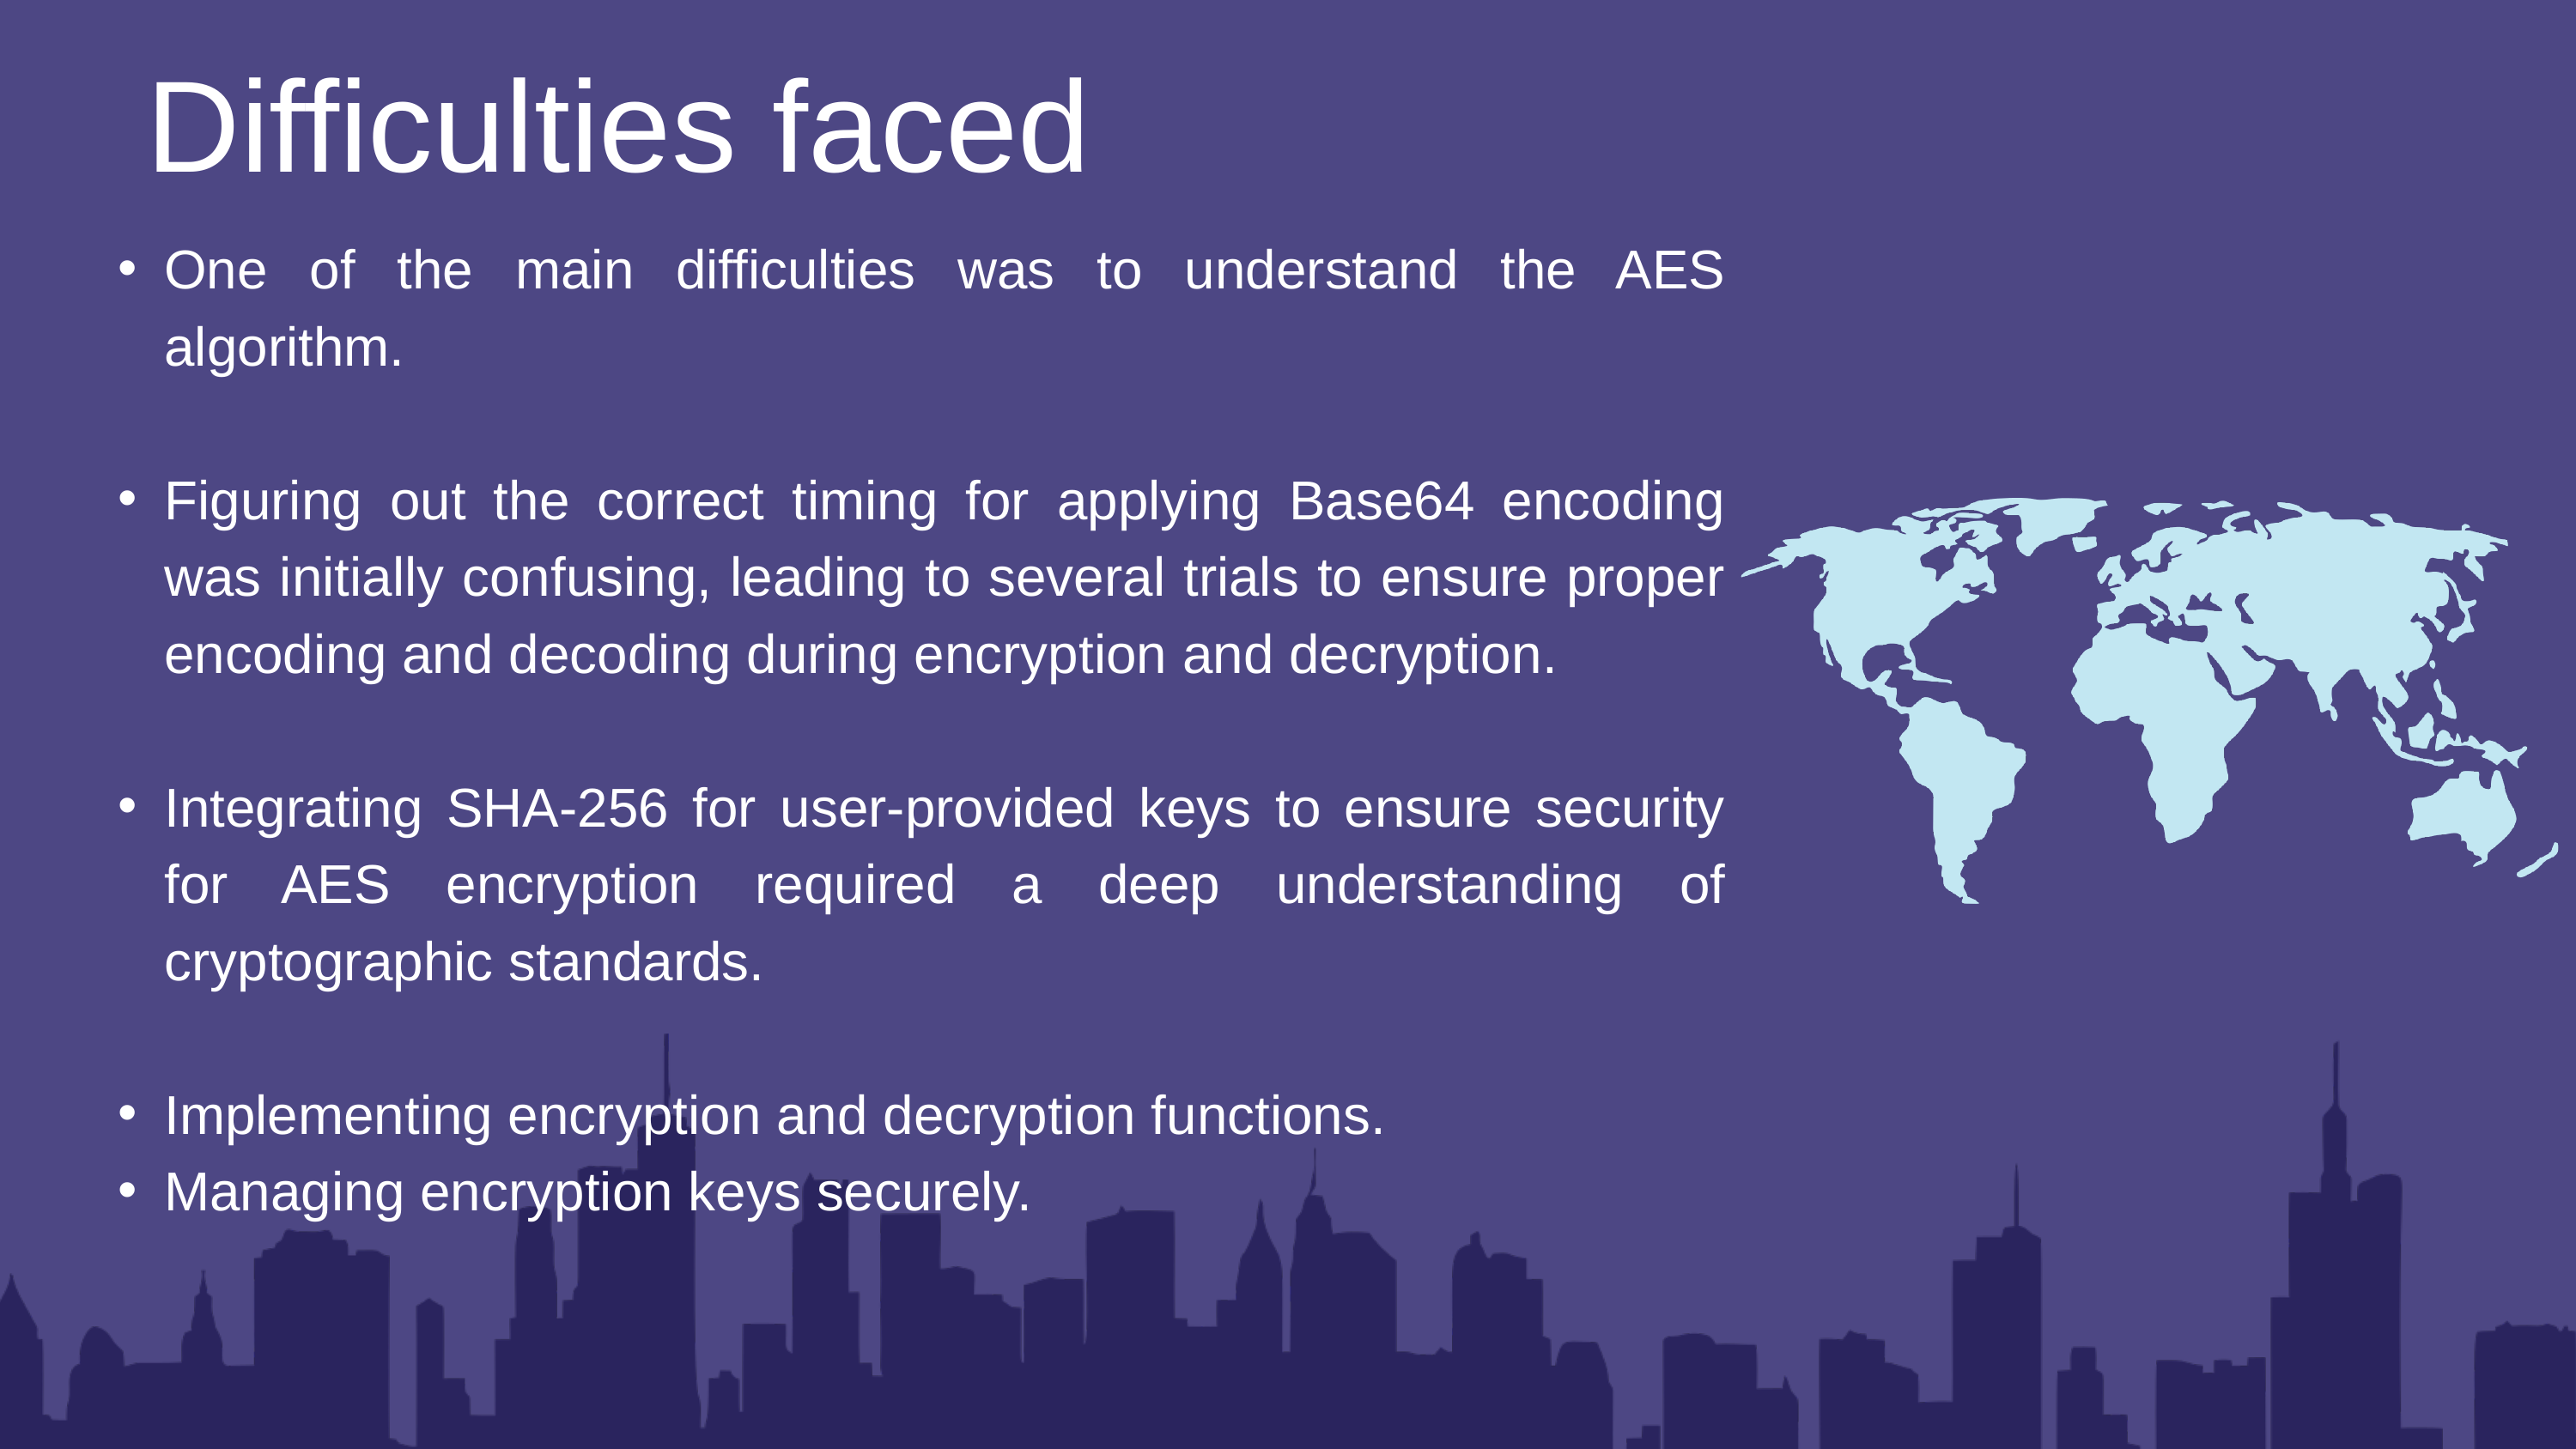

Difficulties faced
One of the main difficulties was to understand the AES algorithm.

Figuring out the correct timing for applying Base64 encoding was initially confusing, leading to several trials to ensure proper encoding and decoding during encryption and decryption.

Integrating SHA-256 for user-provided keys to ensure security for AES encryption required a deep understanding of cryptographic standards.

Implementing encryption and decryption functions.
Managing encryption keys securely.